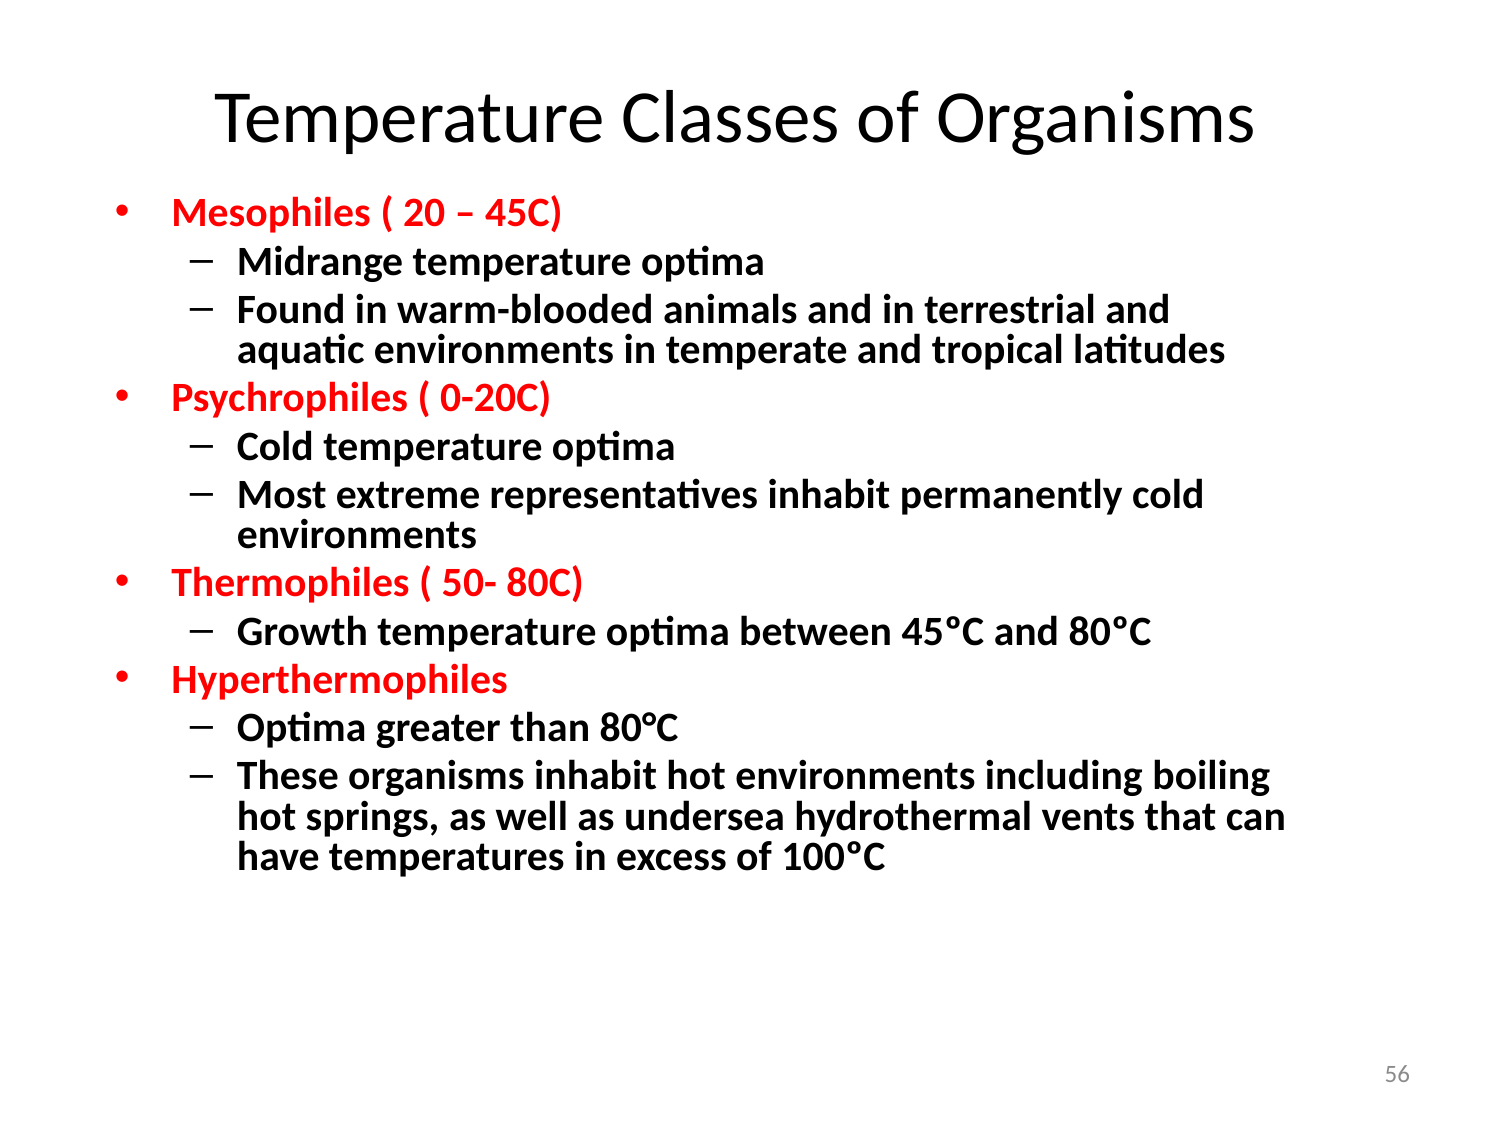

# Temperature Classes of Organisms
Mesophiles ( 20 – 45C)
Midrange temperature optima
Found in warm-blooded animals and in terrestrial and aquatic environments in temperate and tropical latitudes
Psychrophiles ( 0-20C)
Cold temperature optima
Most extreme representatives inhabit permanently cold environments
Thermophiles ( 50- 80C)
Growth temperature optima between 45ºC and 80ºC
Hyperthermophiles
Optima greater than 80°C
These organisms inhabit hot environments including boiling hot springs, as well as undersea hydrothermal vents that can have temperatures in excess of 100ºC
56